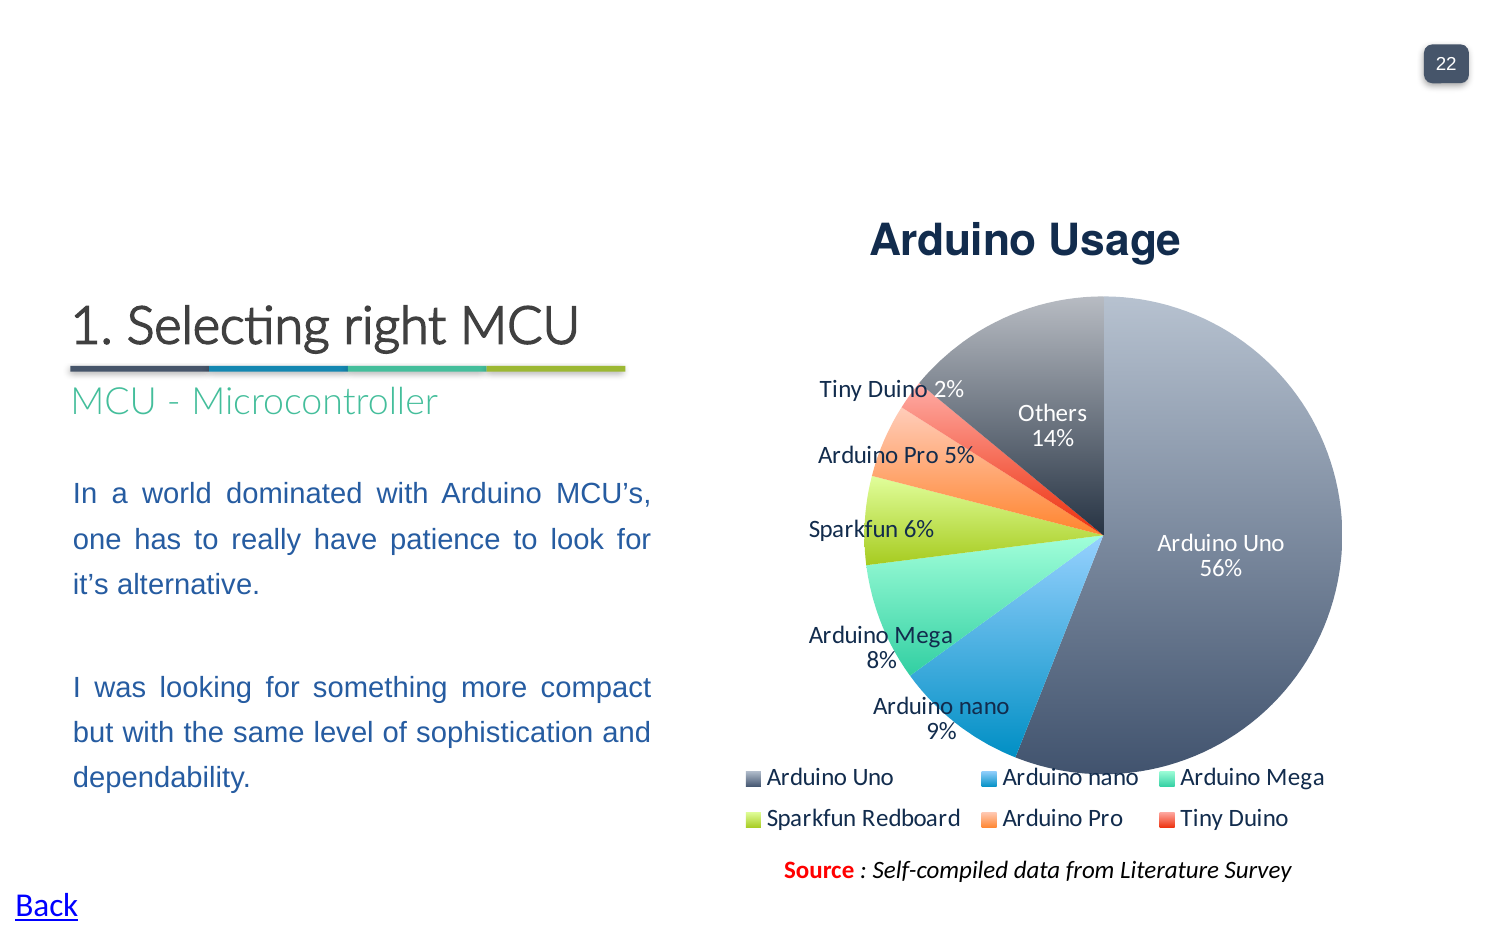

### Chart: Arduino Usage

| Category | Arduino Usage |
|---|---|
| Arduino Uno | 56.0 |
| Arduino nano | 9.0 |
| Arduino Mega | 8.0 |
| Sparkfun Redboard | 6.0 |
| Arduino Pro | 5.0 |
| Tiny Duino | 2.0 |
| Others | 14.0 |
1. Selecting right MCU
MCU - Microcontroller
In a world dominated with Arduino MCU’s, one has to really have patience to look for it’s alternative.

I was looking for something more compact but with the same level of sophistication and dependability.
Source : Self-compiled data from Literature Survey
Back